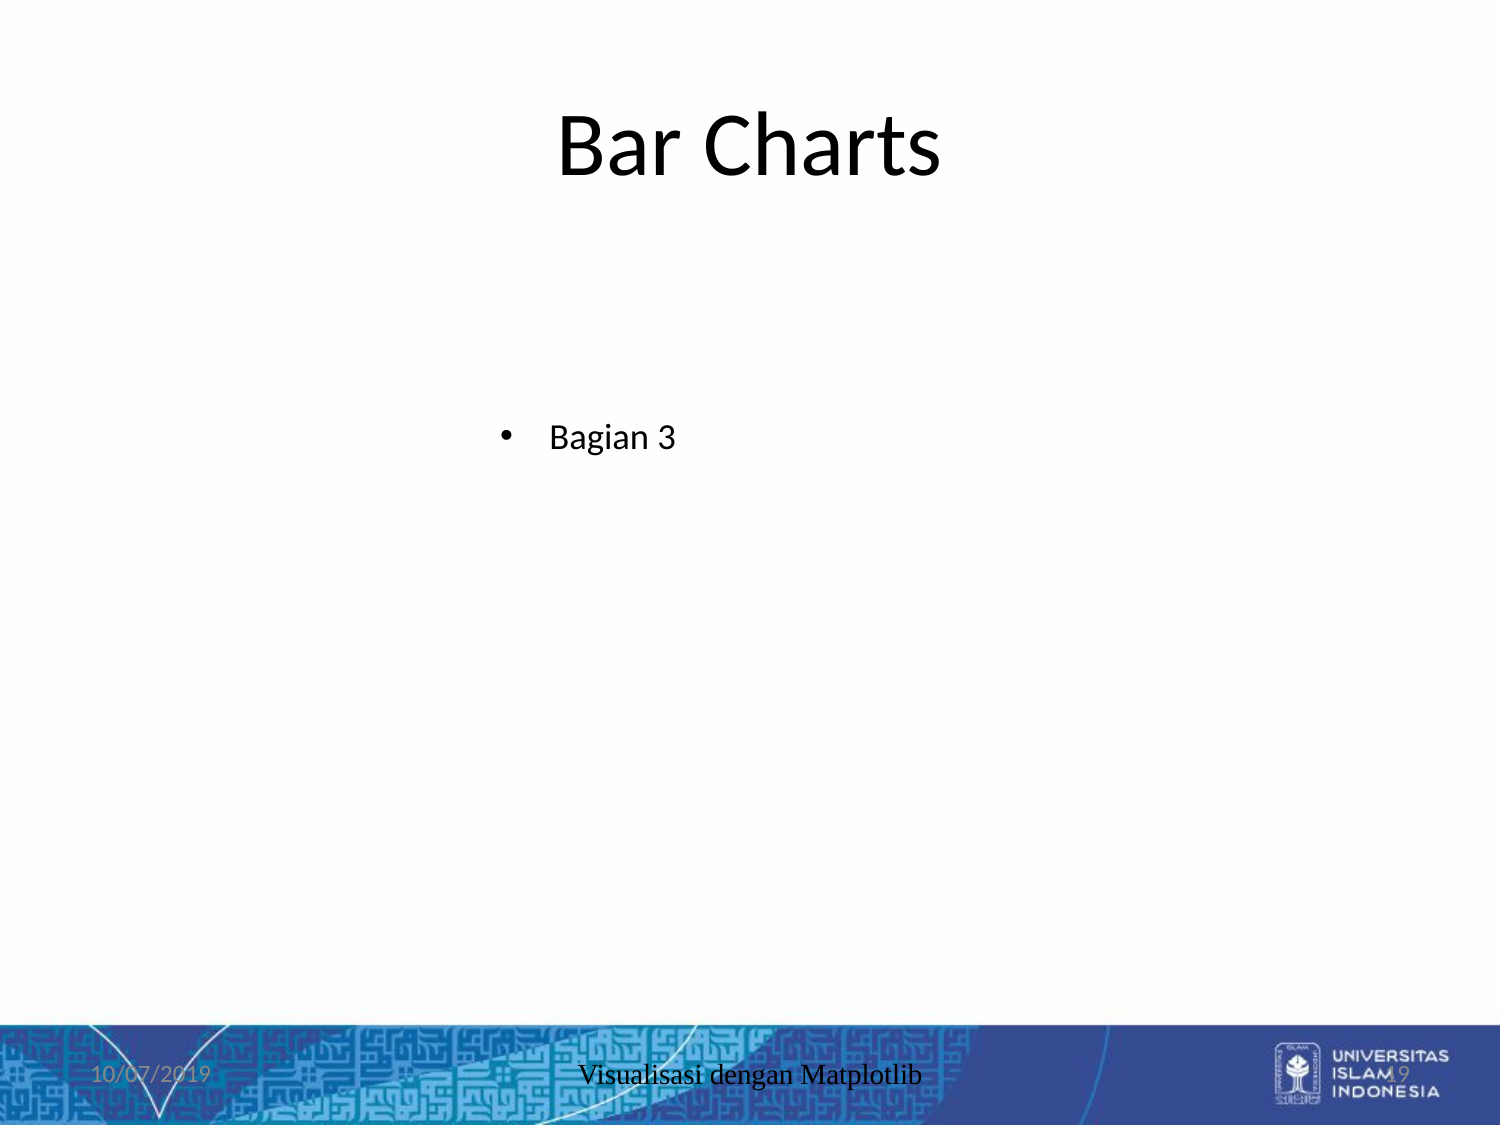

# Bar Charts
Bagian 3
10/07/2019
Visualisasi dengan Matplotlib
19